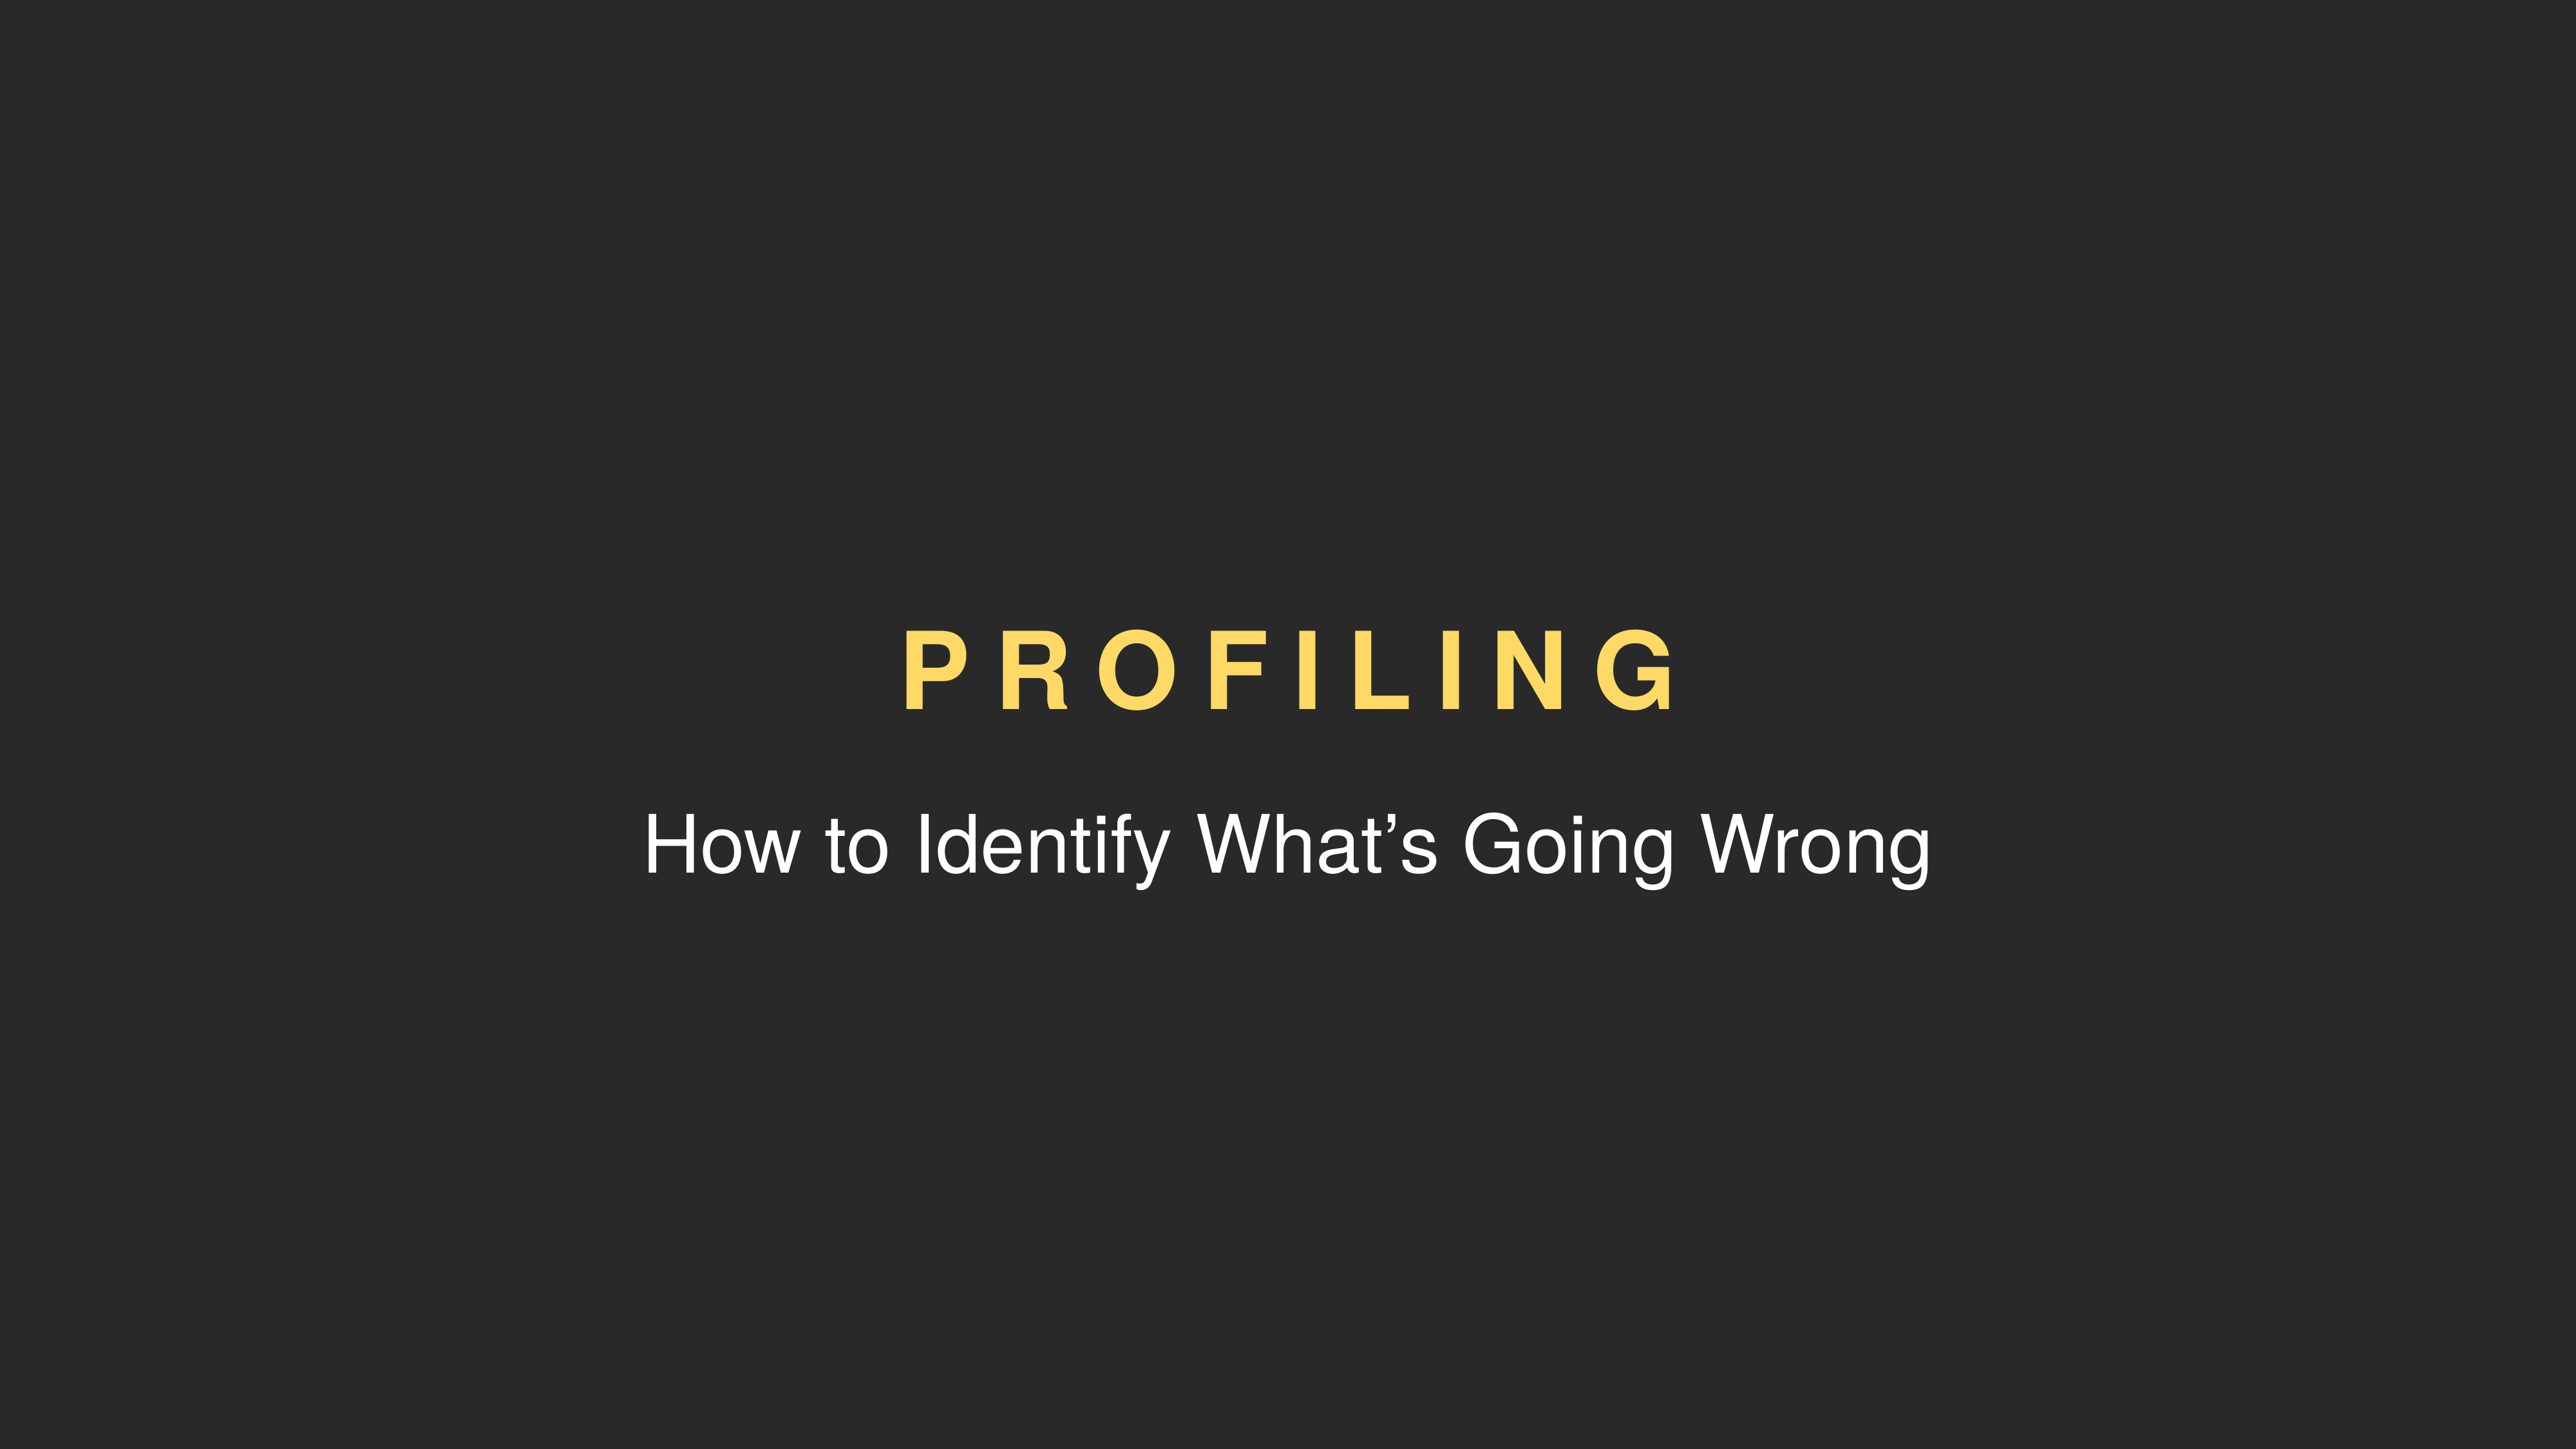

Profiling
How to Identify What’s Going Wrong